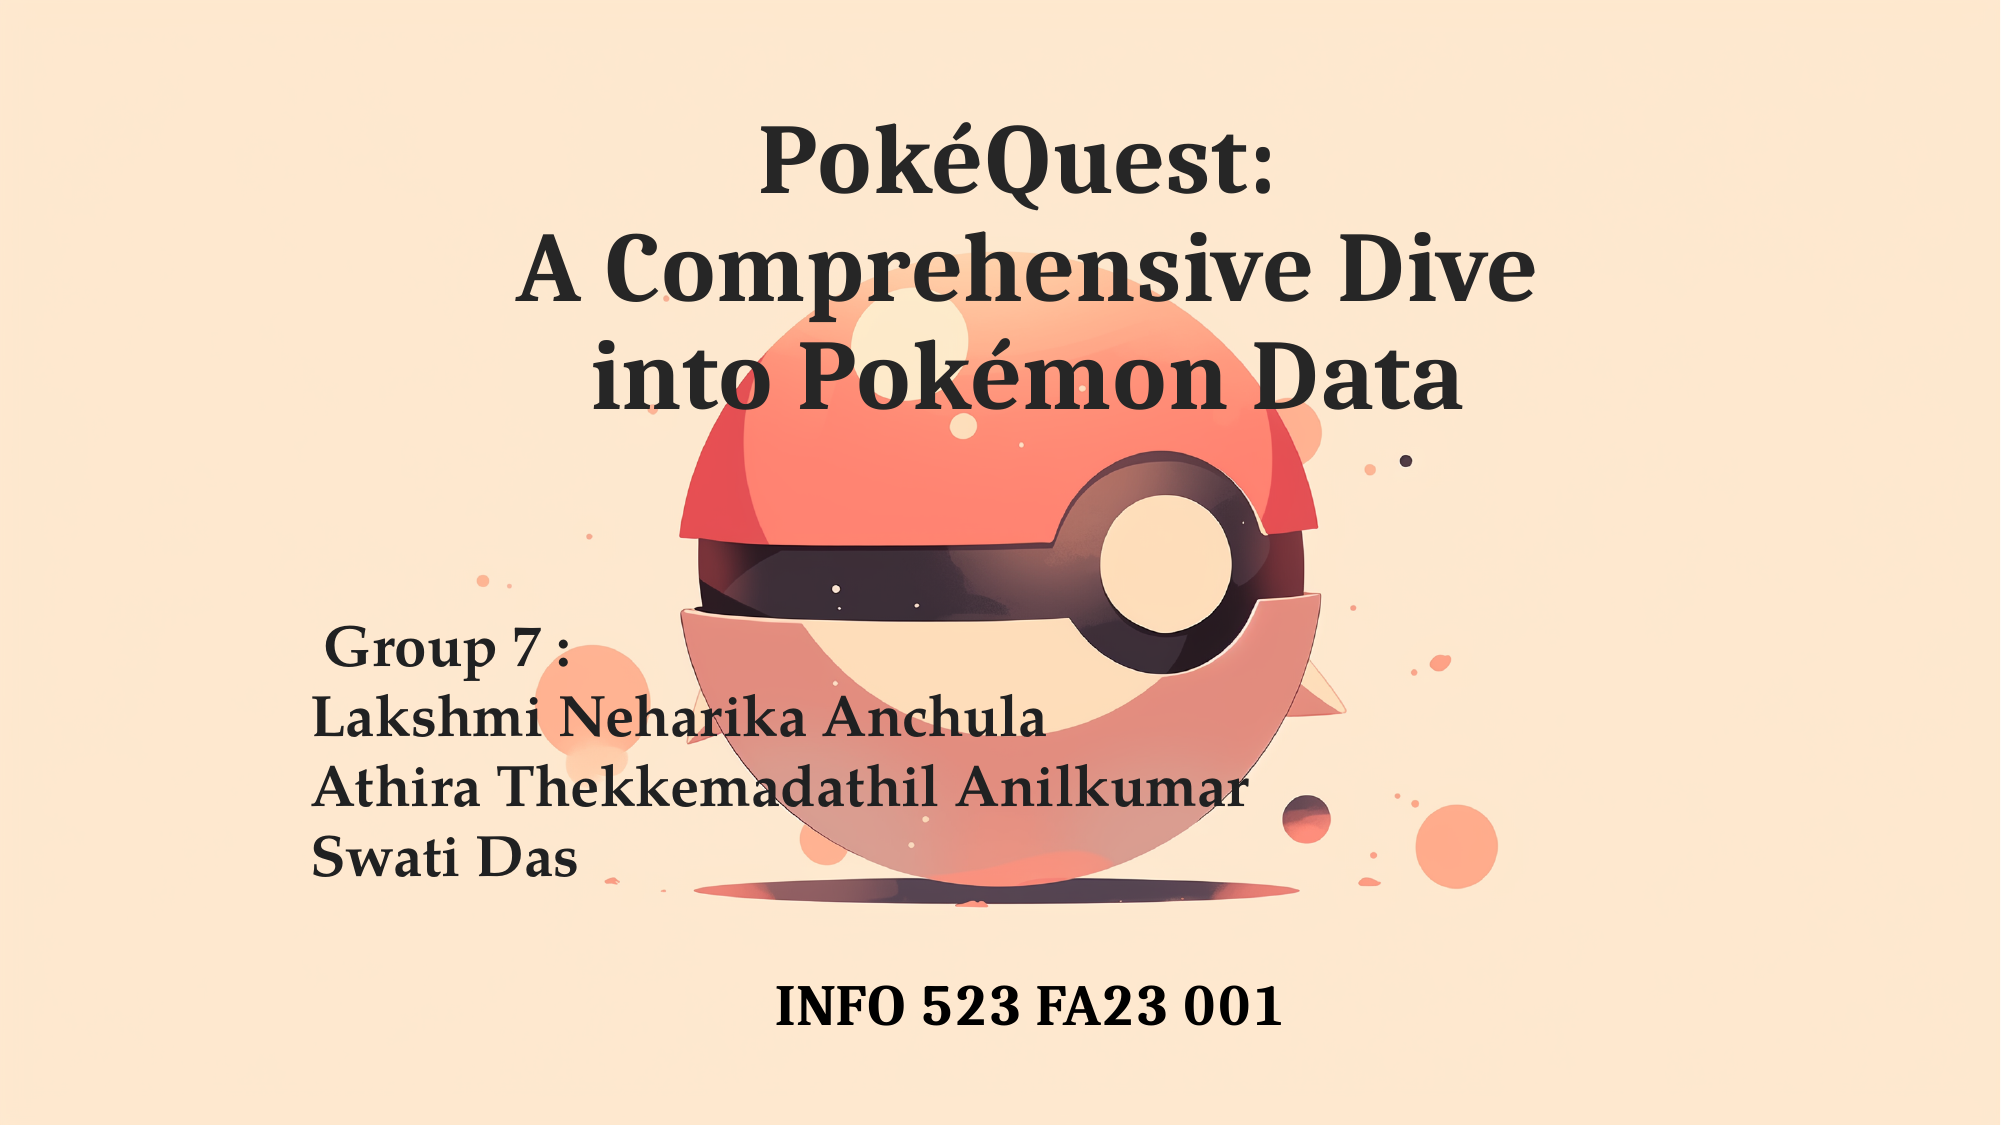

# PokéQuest: A Comprehensive Dive into Pokémon Data
 Group 7 :
Lakshmi Neharika Anchula
Athira Thekkemadathil Anilkumar
Swati Das
INFO 523 FA23 001